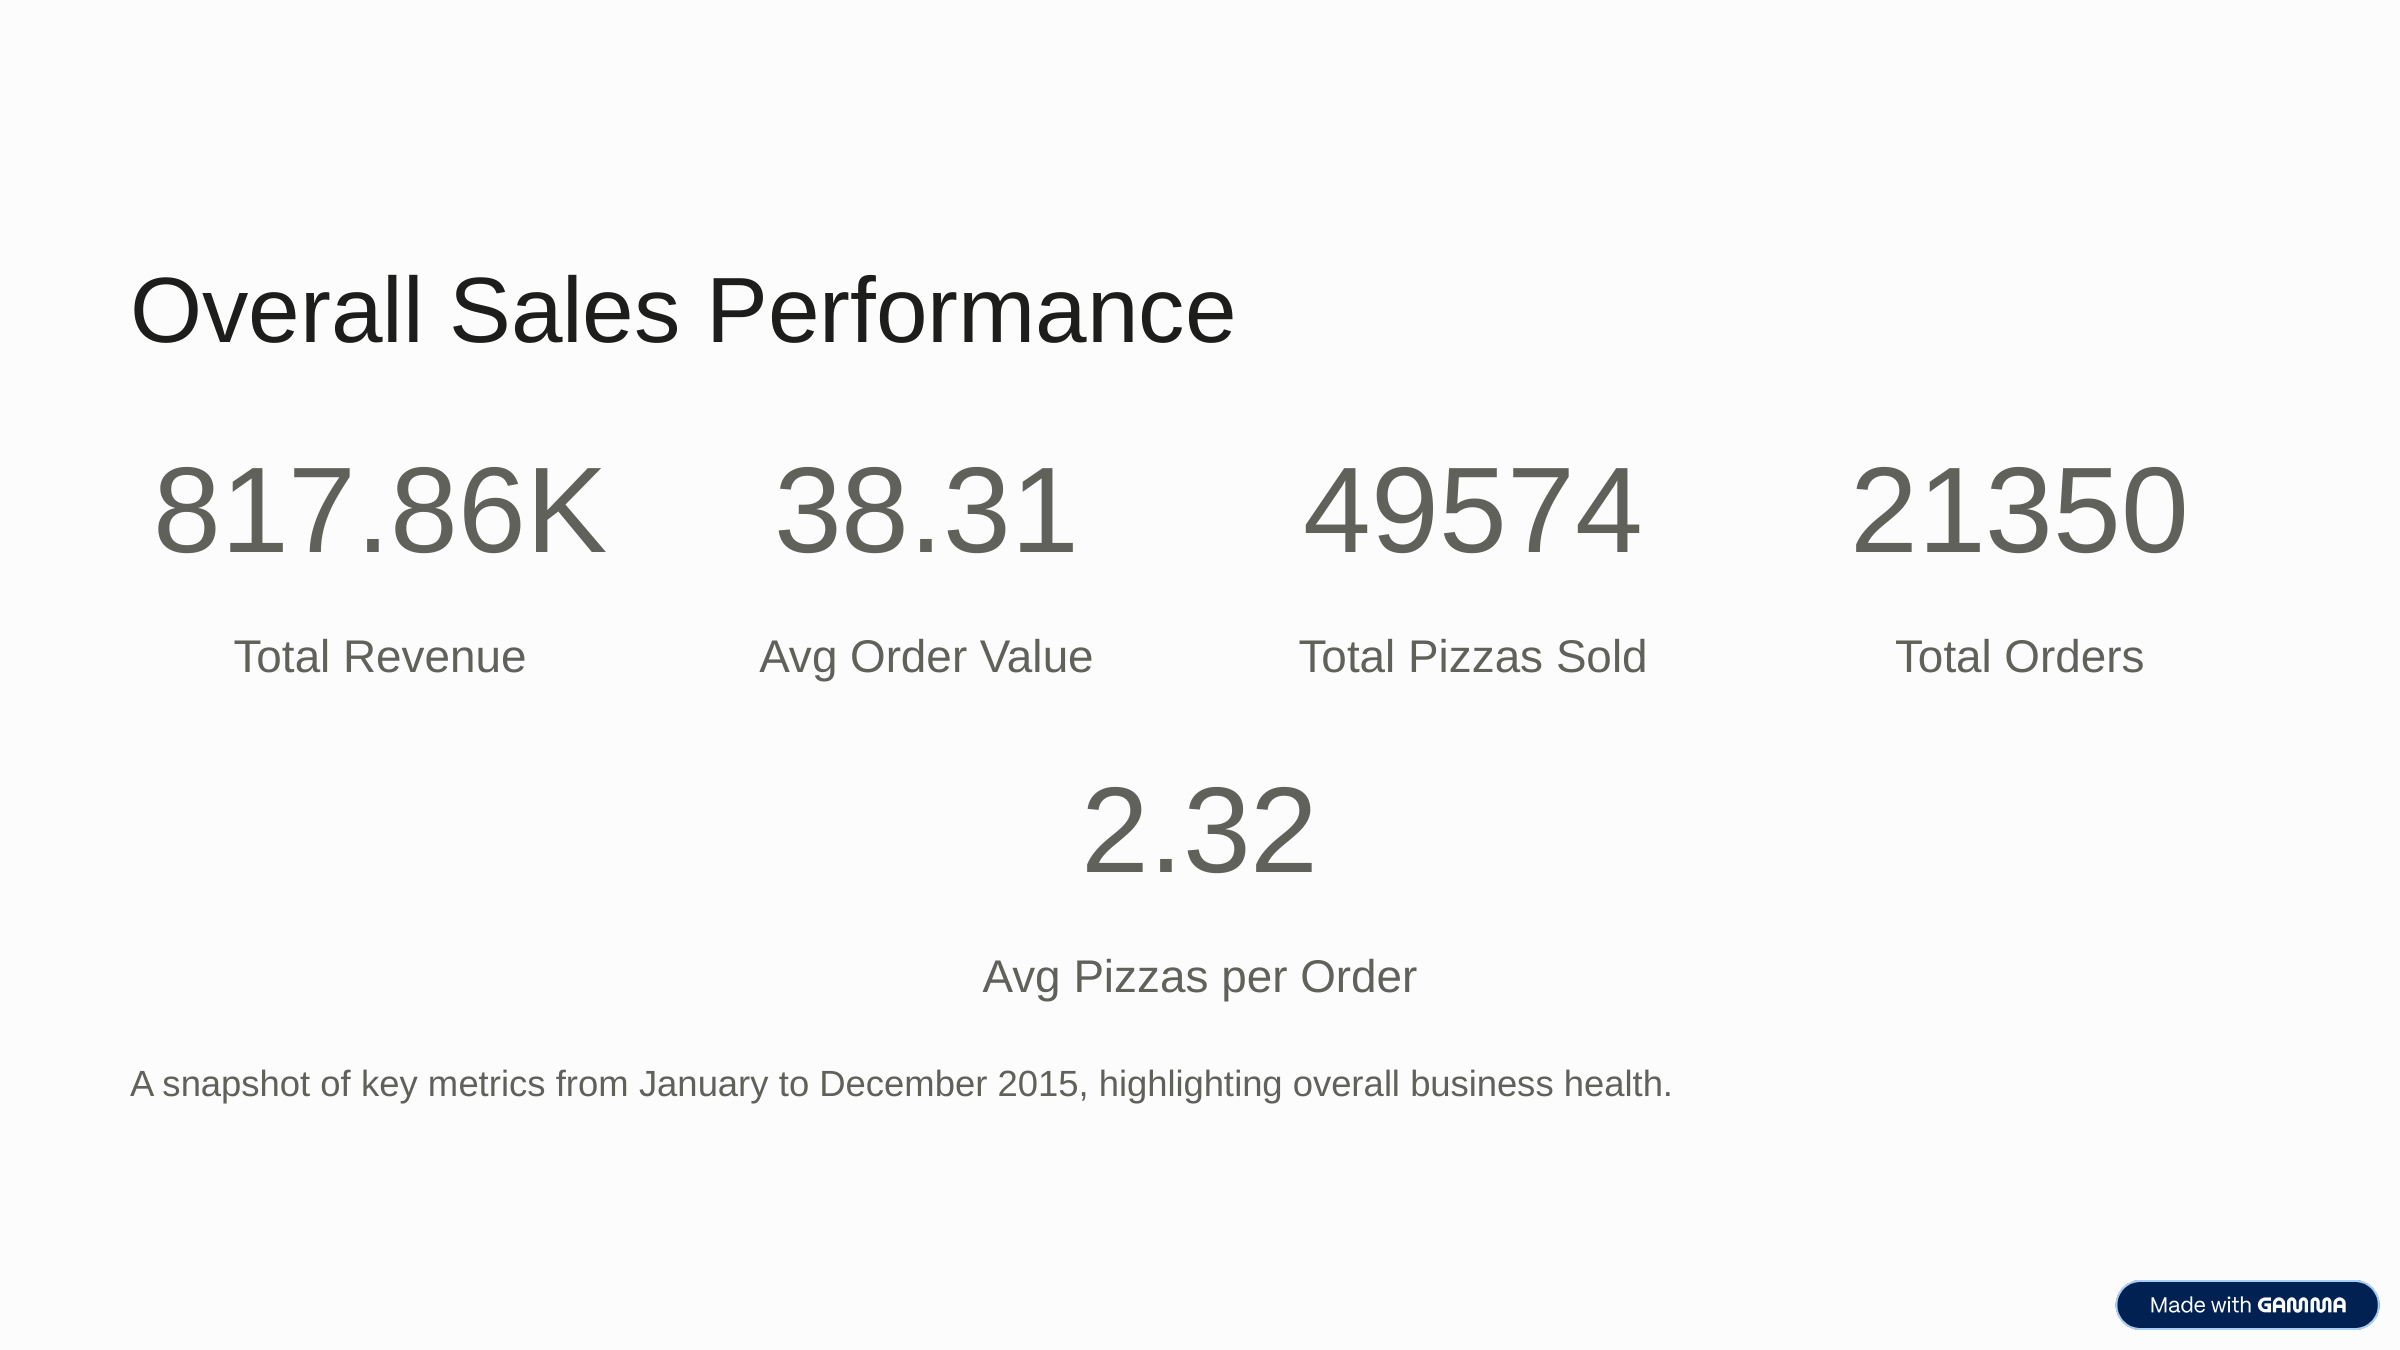

Overall Sales Performance
817.86K
38.31
49574
21350
Total Revenue
Avg Order Value
Total Pizzas Sold
Total Orders
2.32
Avg Pizzas per Order
A snapshot of key metrics from January to December 2015, highlighting overall business health.